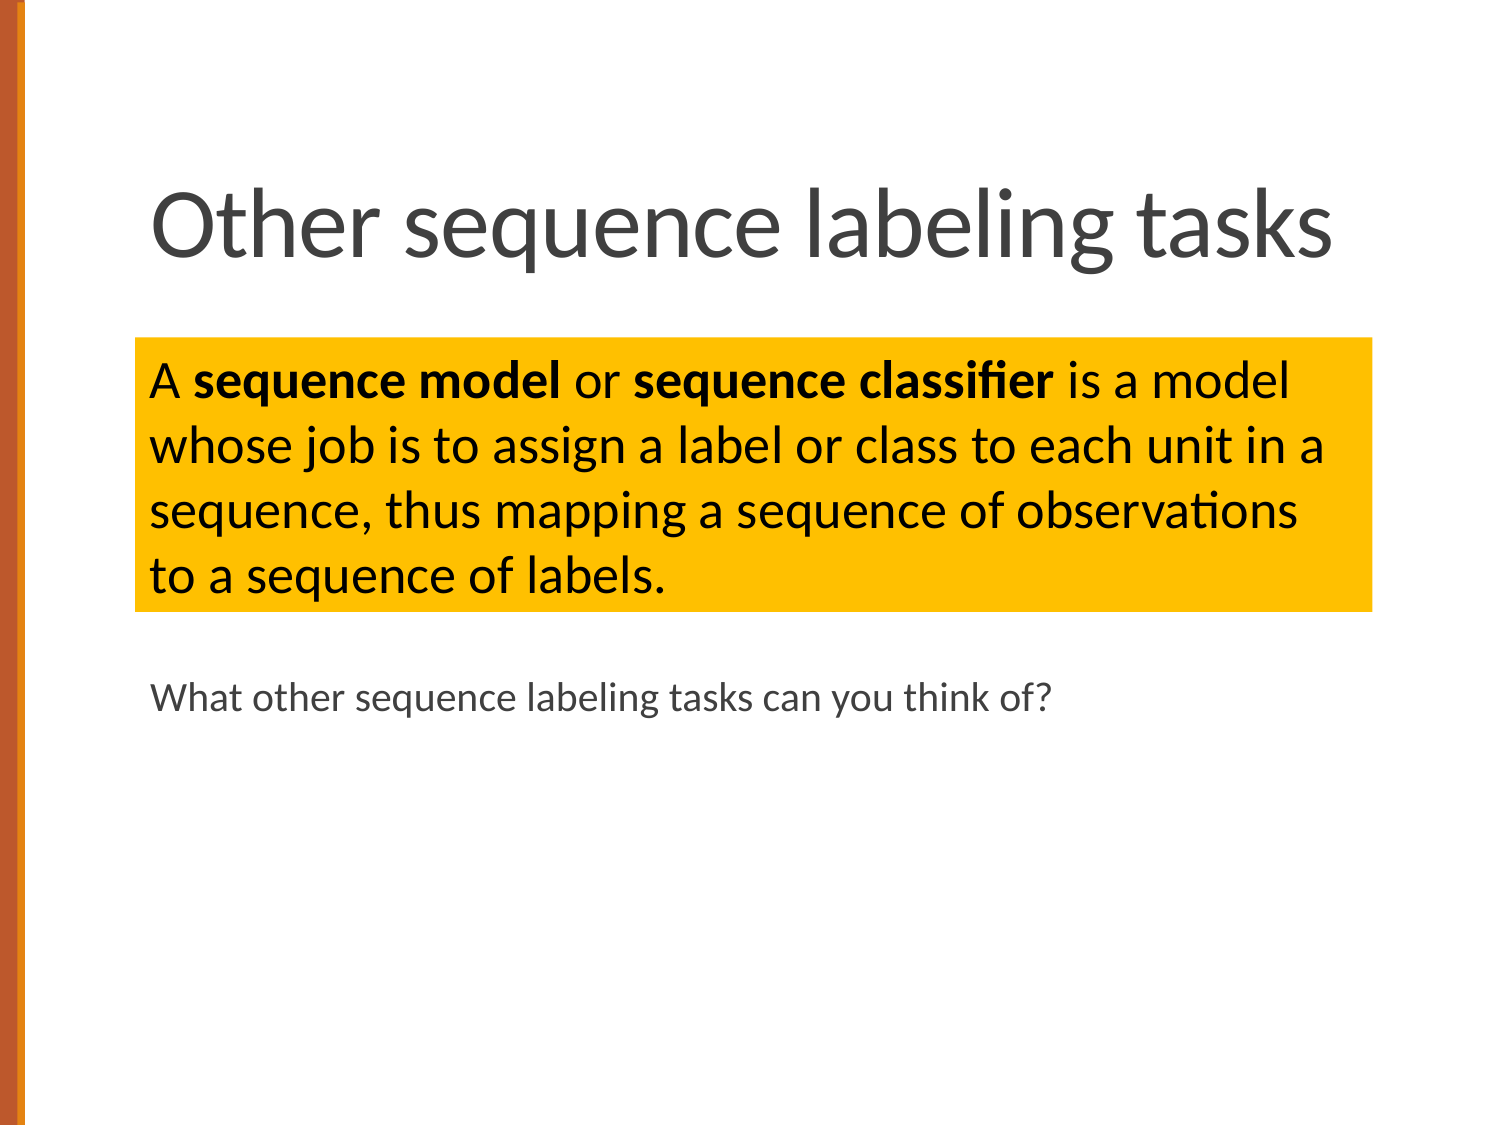

# Other sequence labeling tasks
A sequence model or sequence classifier is a model whose job is to assign a label or class to each unit in a sequence, thus mapping a sequence of observations to a sequence of labels.
What other sequence labeling tasks can you think of?